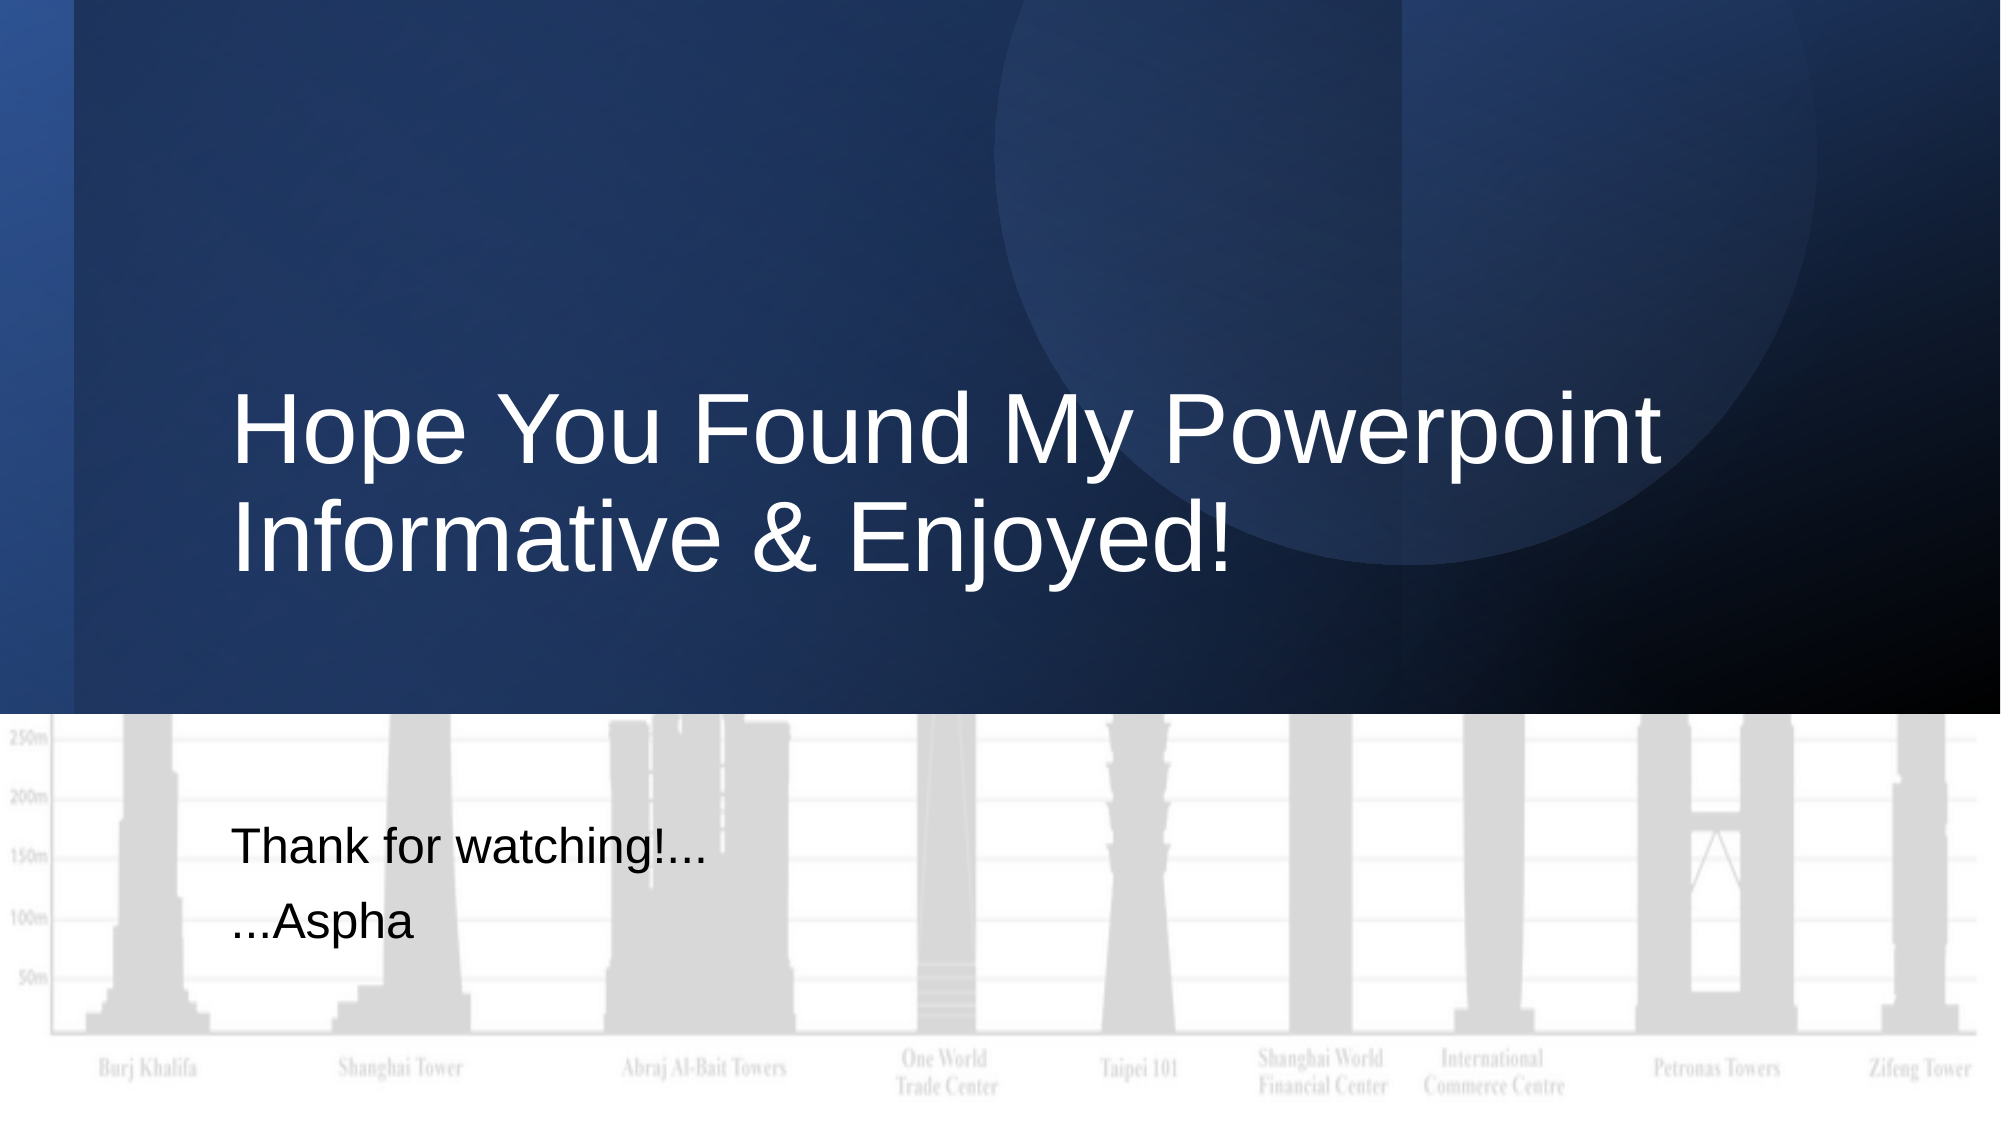

# Hope You Found My Powerpoint Informative & Enjoyed!
Thank for watching!...
...Aspha